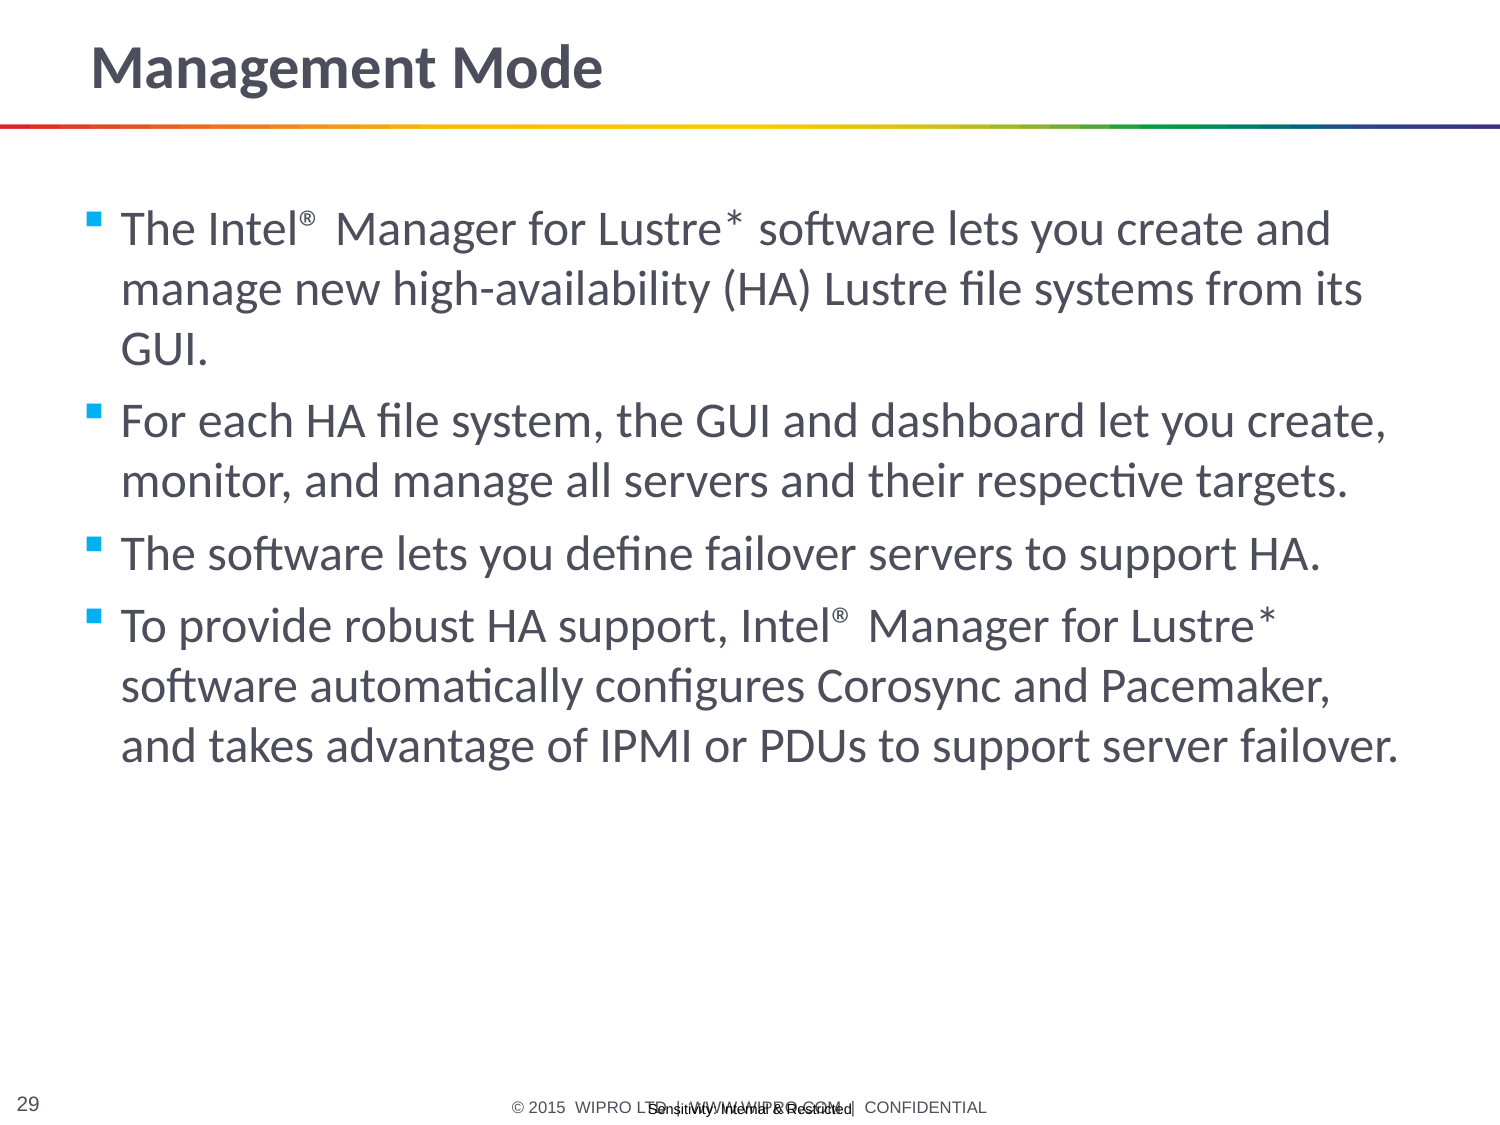

# Management Mode
The Intel® Manager for Lustre* software lets you create and manage new high-availability (HA) Lustre file systems from its GUI.
For each HA file system, the GUI and dashboard let you create, monitor, and manage all servers and their respective targets.
The software lets you define failover servers to support HA.
To provide robust HA support, Intel® Manager for Lustre* software automatically configures Corosync and Pacemaker, and takes advantage of IPMI or PDUs to support server failover.